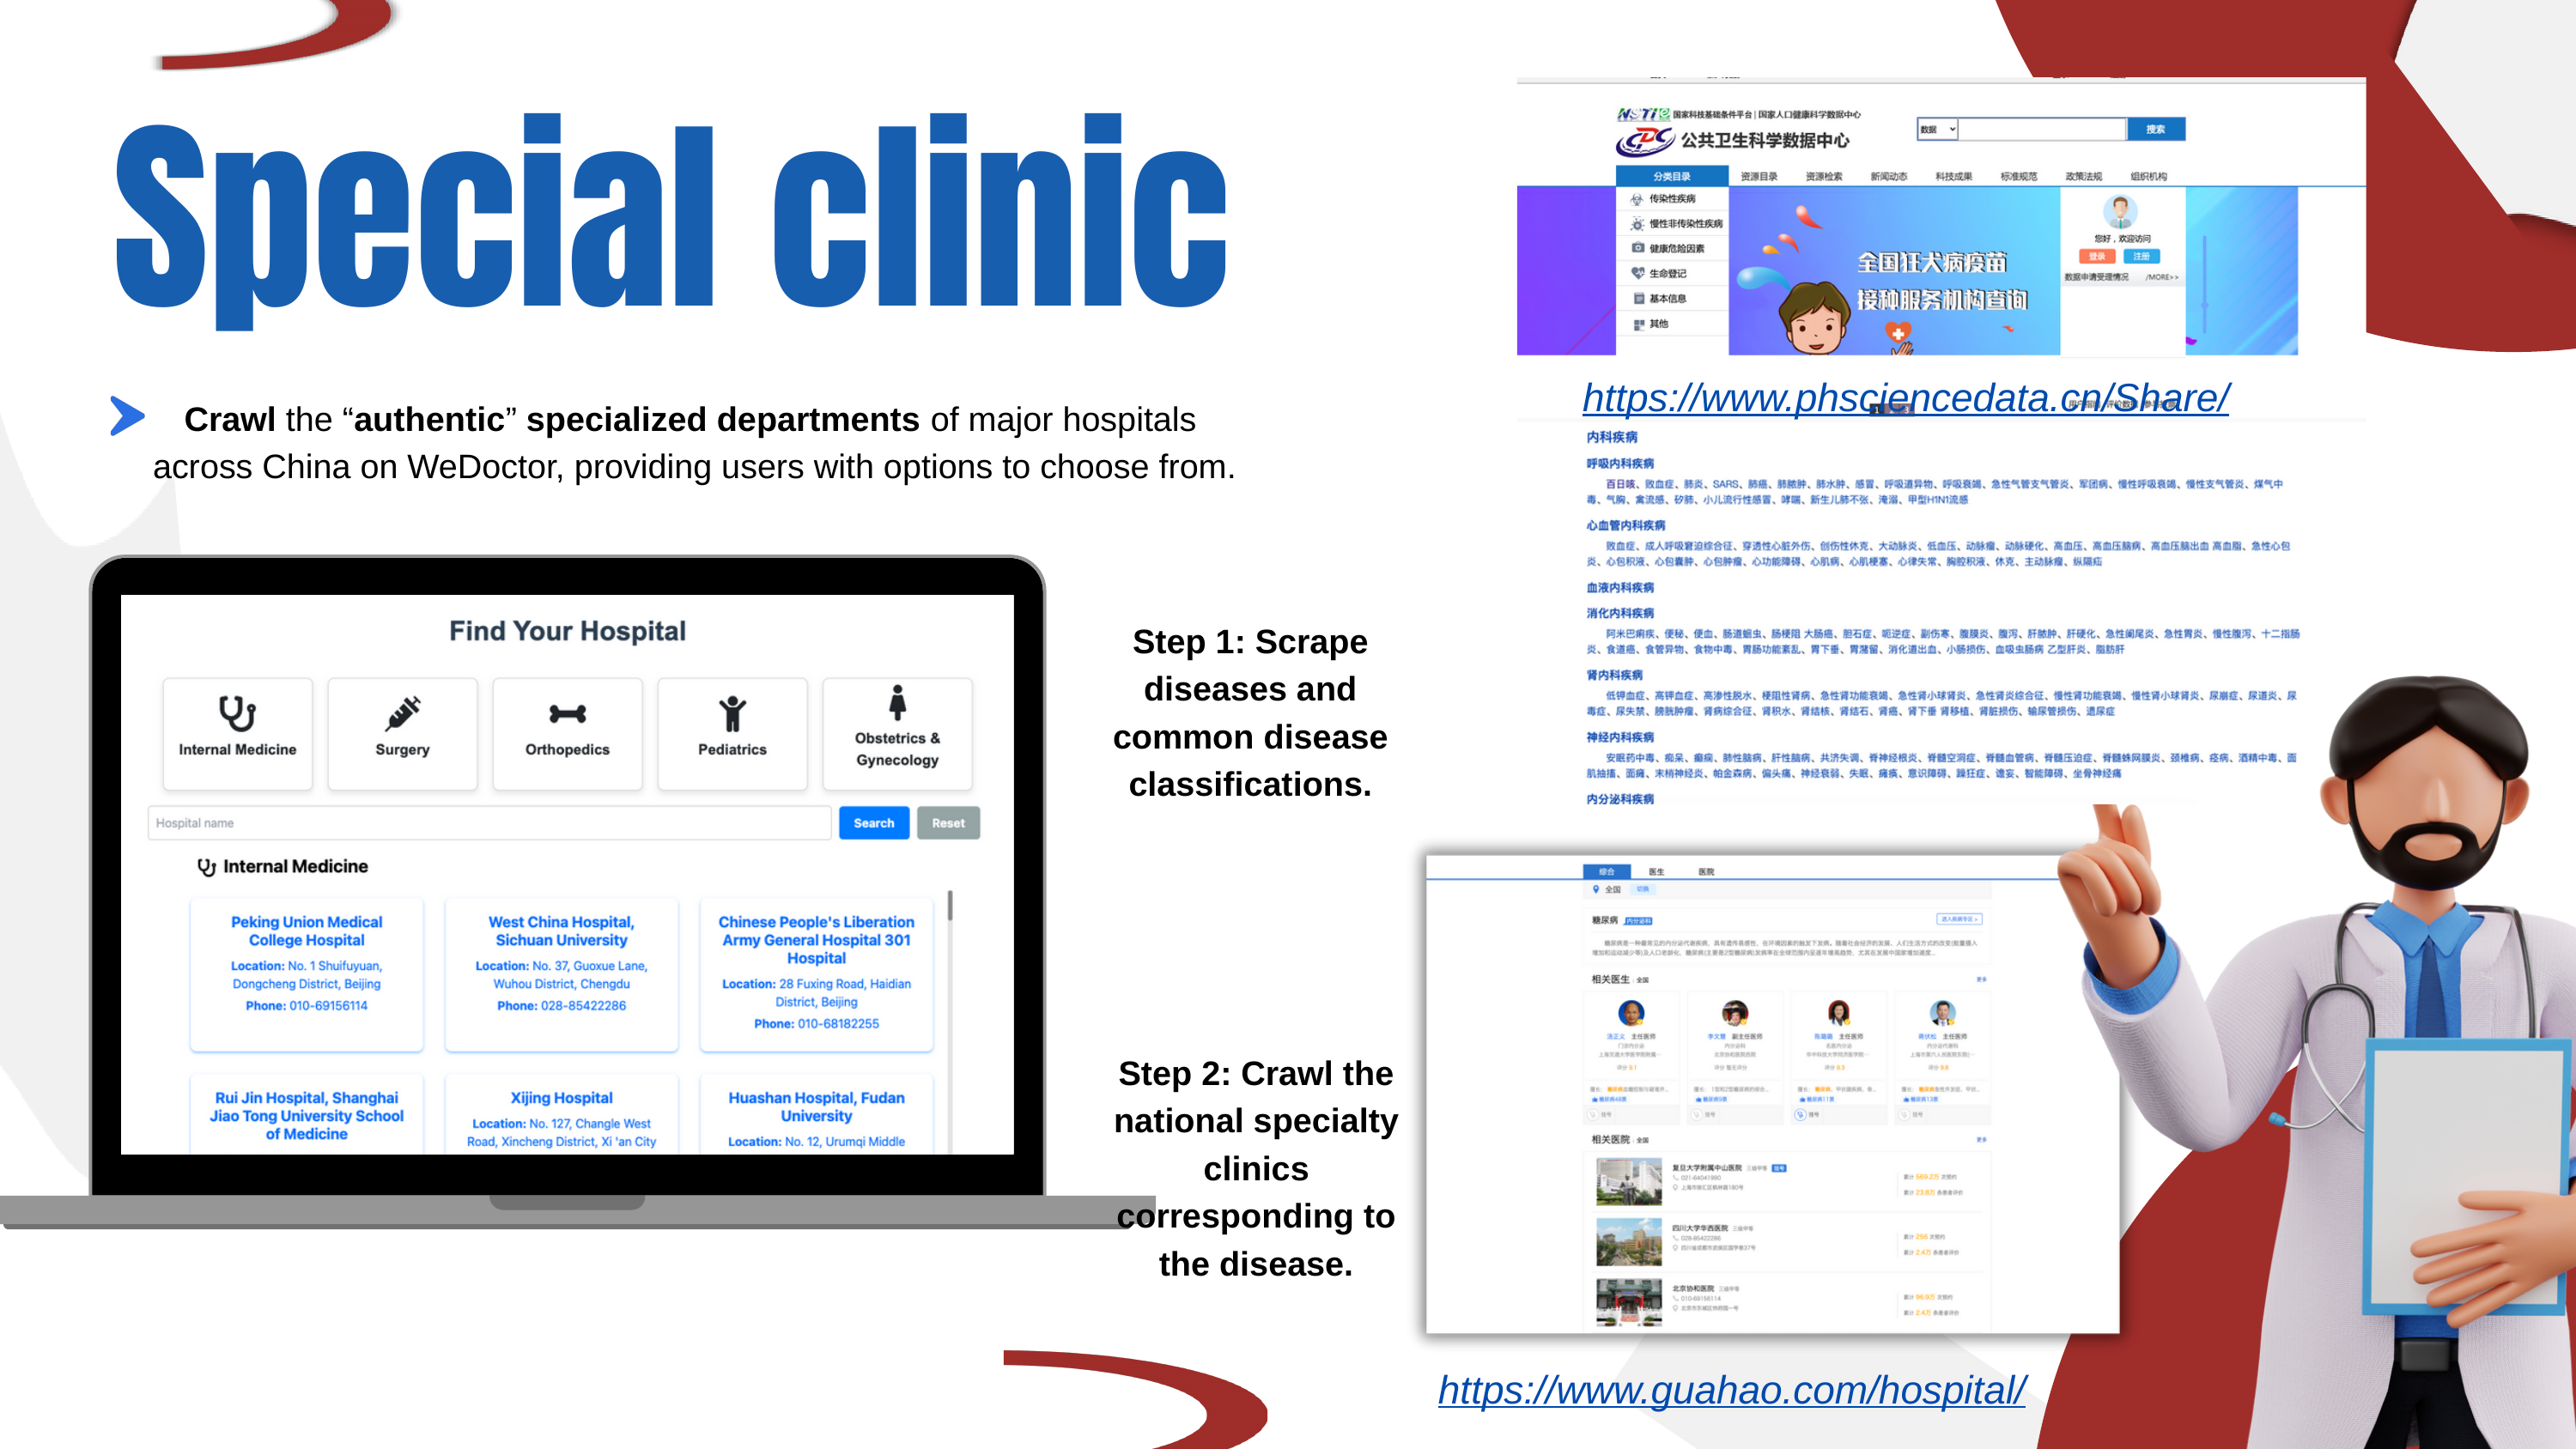

Special clinic
https://www.phsciencedata.cn/Share/
Crawl the “authentic” specialized departments of major hospitals
across China on WeDoctor, providing users with options to choose from.

Step 1: Scrape diseases and common disease classifications.

Step 2: Crawl the national specialty clinics corresponding to the disease.

https://www.guahao.com/hospital/